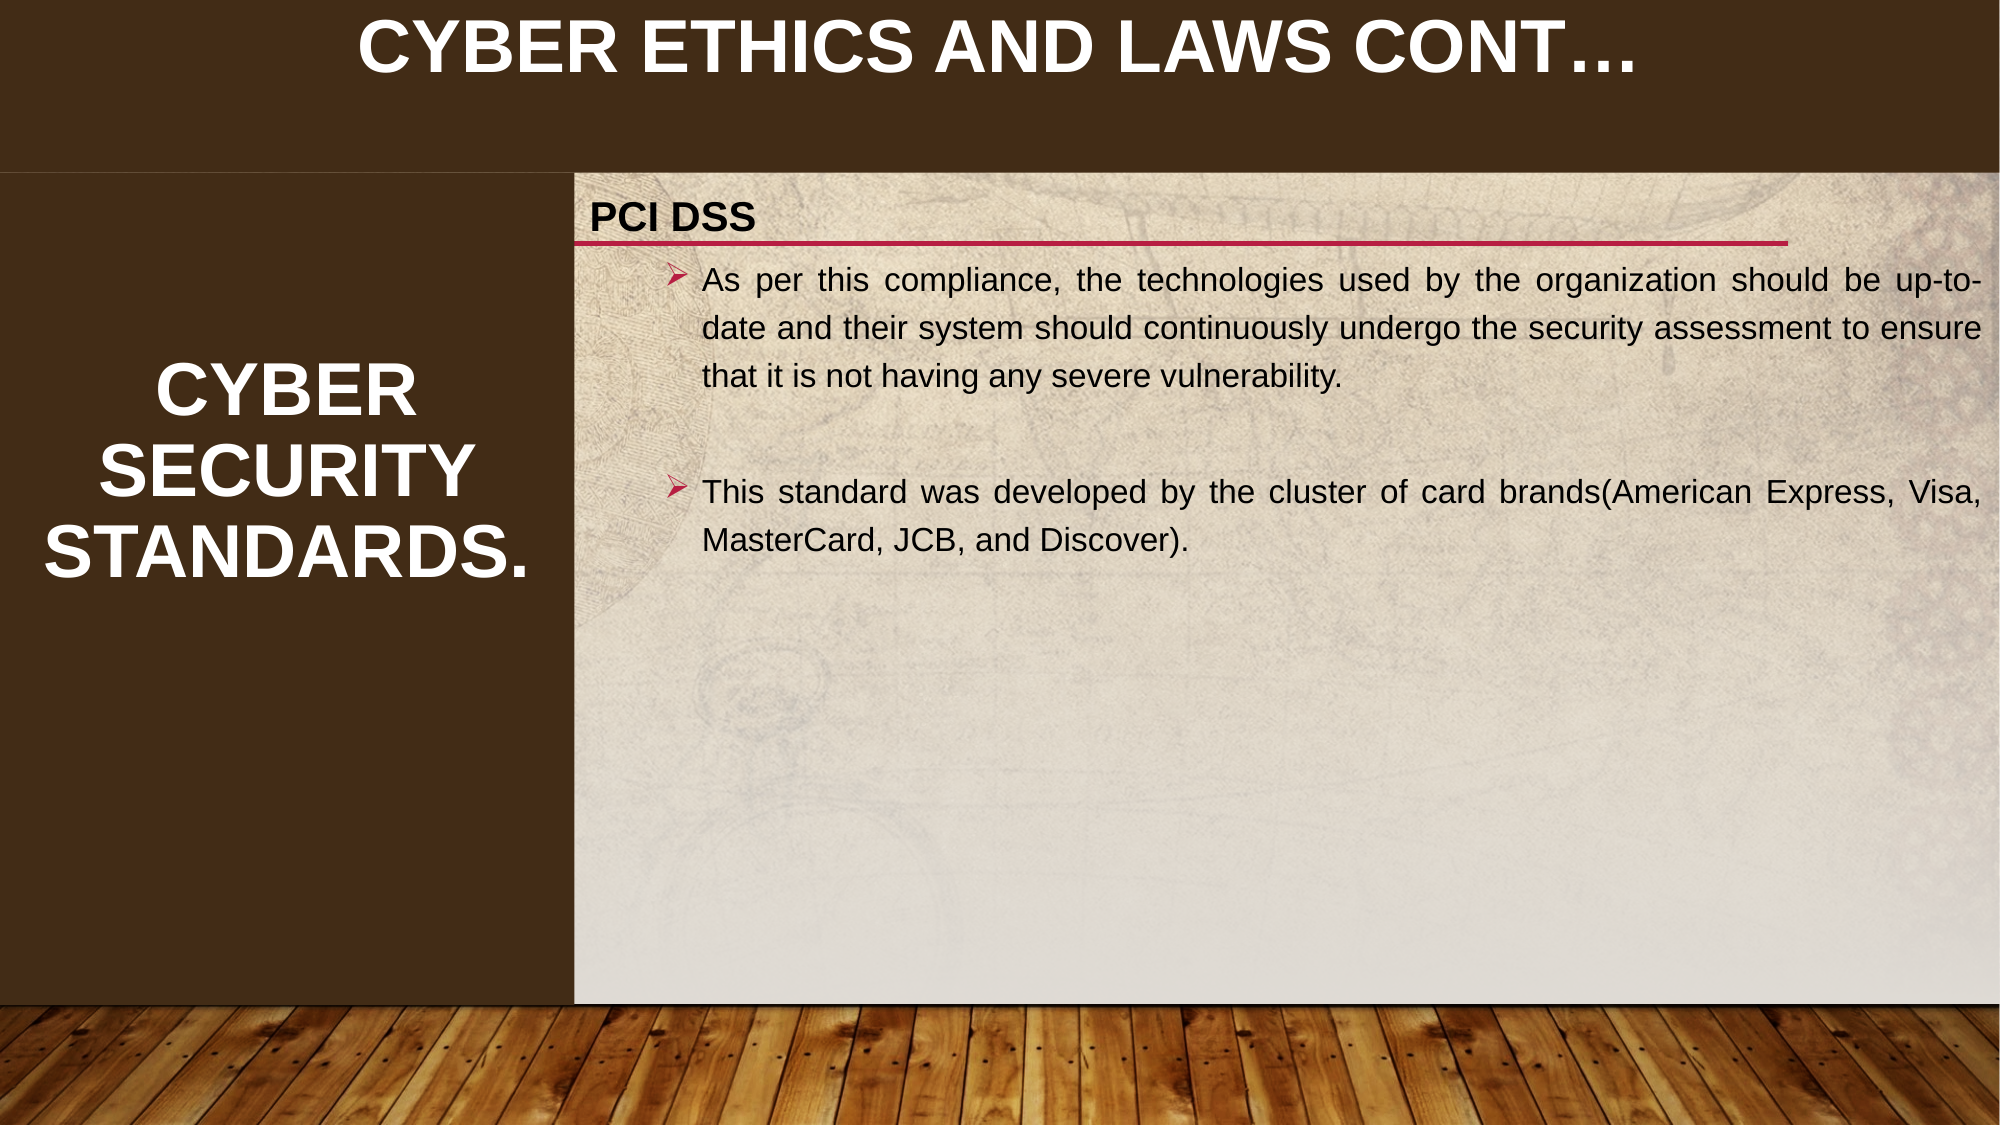

130
# CYBER ETHICS AND LAWS cont…

CYBER SECURITY STANDARDS.
PCI DSS
As per this compliance, the technologies used by the organization should be up-to-date and their system should continuously undergo the security assessment to ensure that it is not having any severe vulnerability.

This standard was developed by the cluster of card brands(American Express, Visa, MasterCard, JCB, and Discover).